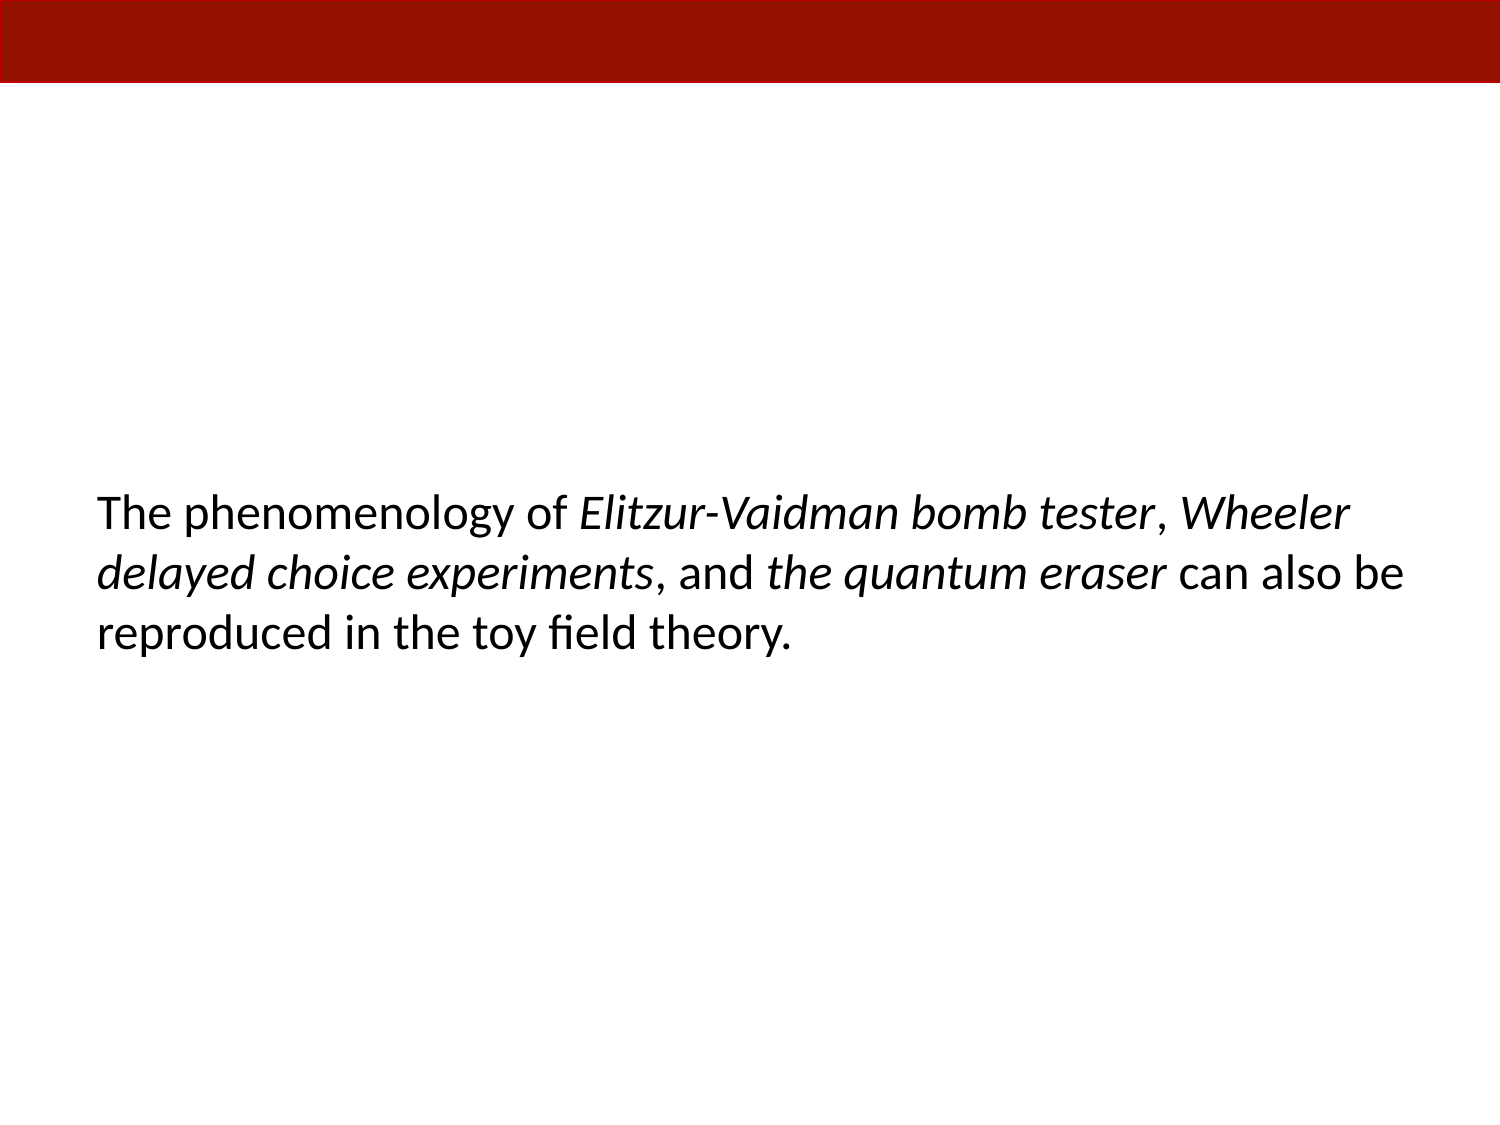

The phenomenology of Elitzur-Vaidman bomb tester, Wheeler delayed choice experiments, and the quantum eraser can also be reproduced in the toy field theory.